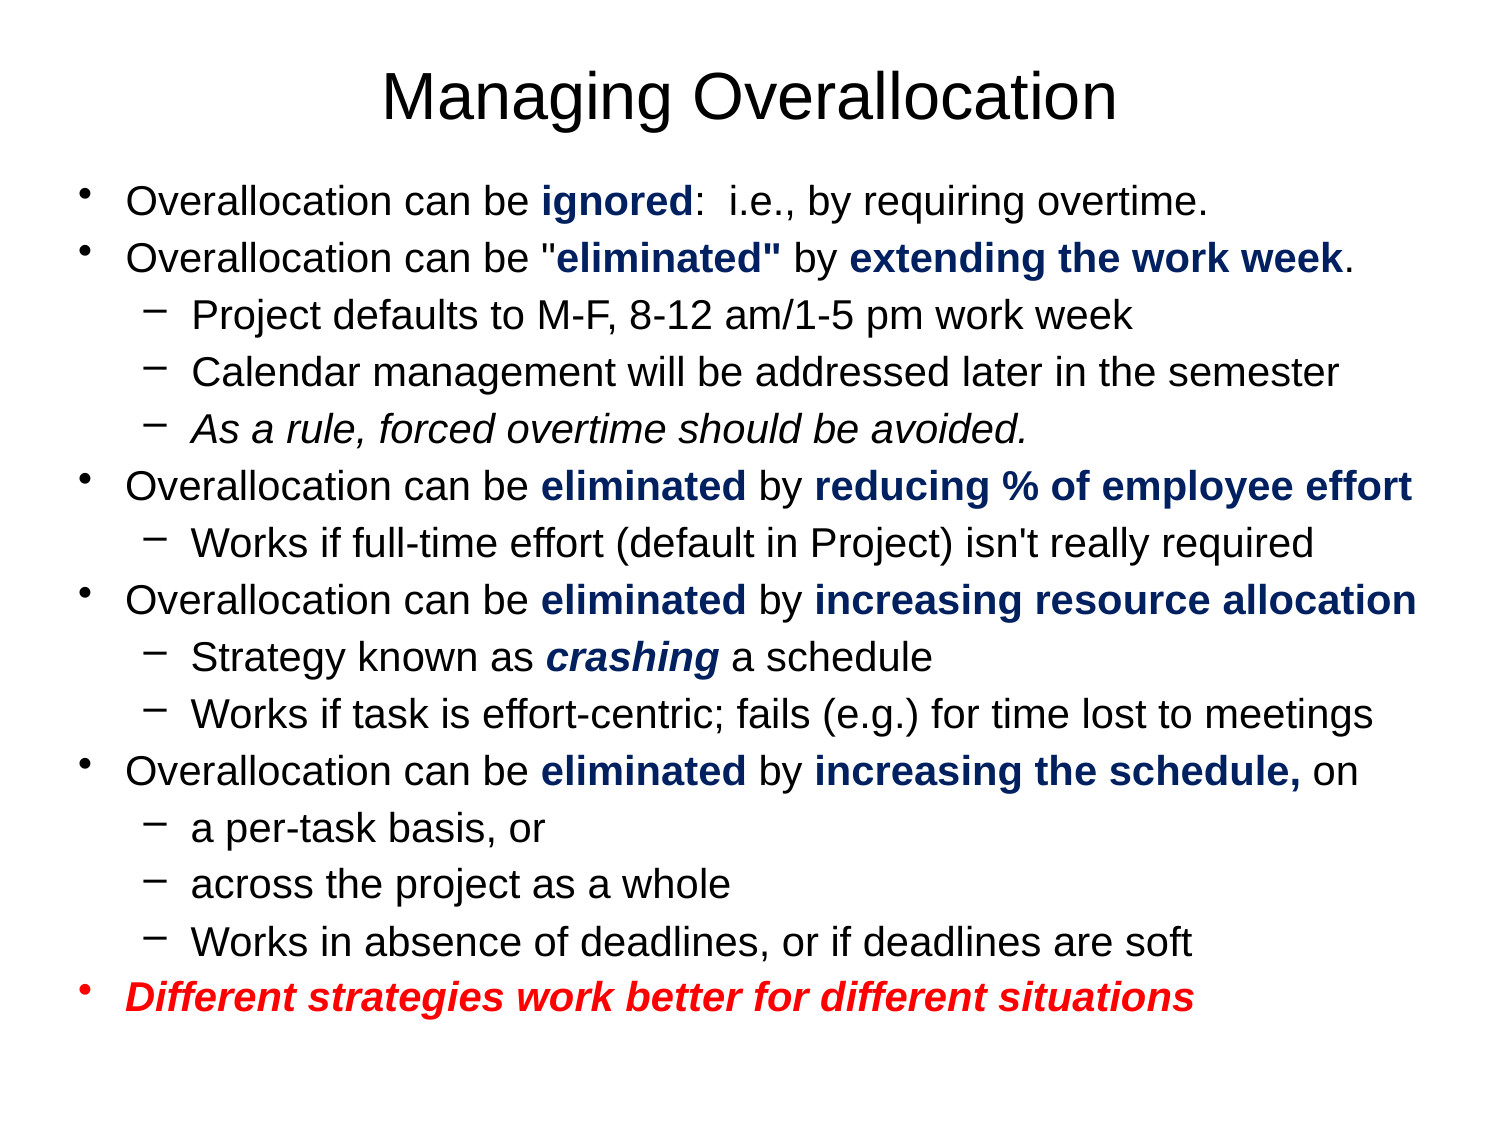

# Managing Overallocation
Overallocation can be ignored:  i.e., by requiring overtime.
Overallocation can be "eliminated" by extending the work week.
Project defaults to M-F, 8-12 am/1-5 pm work week
Calendar management will be addressed later in the semester
As a rule, forced overtime should be avoided.
Overallocation can be eliminated by reducing % of employee effort
Works if full-time effort (default in Project) isn't really required
Overallocation can be eliminated by increasing resource allocation
Strategy known as crashing a schedule
Works if task is effort-centric; fails (e.g.) for time lost to meetings
Overallocation can be eliminated by increasing the schedule, on
a per-task basis, or
across the project as a whole
Works in absence of deadlines, or if deadlines are soft
Different strategies work better for different situations